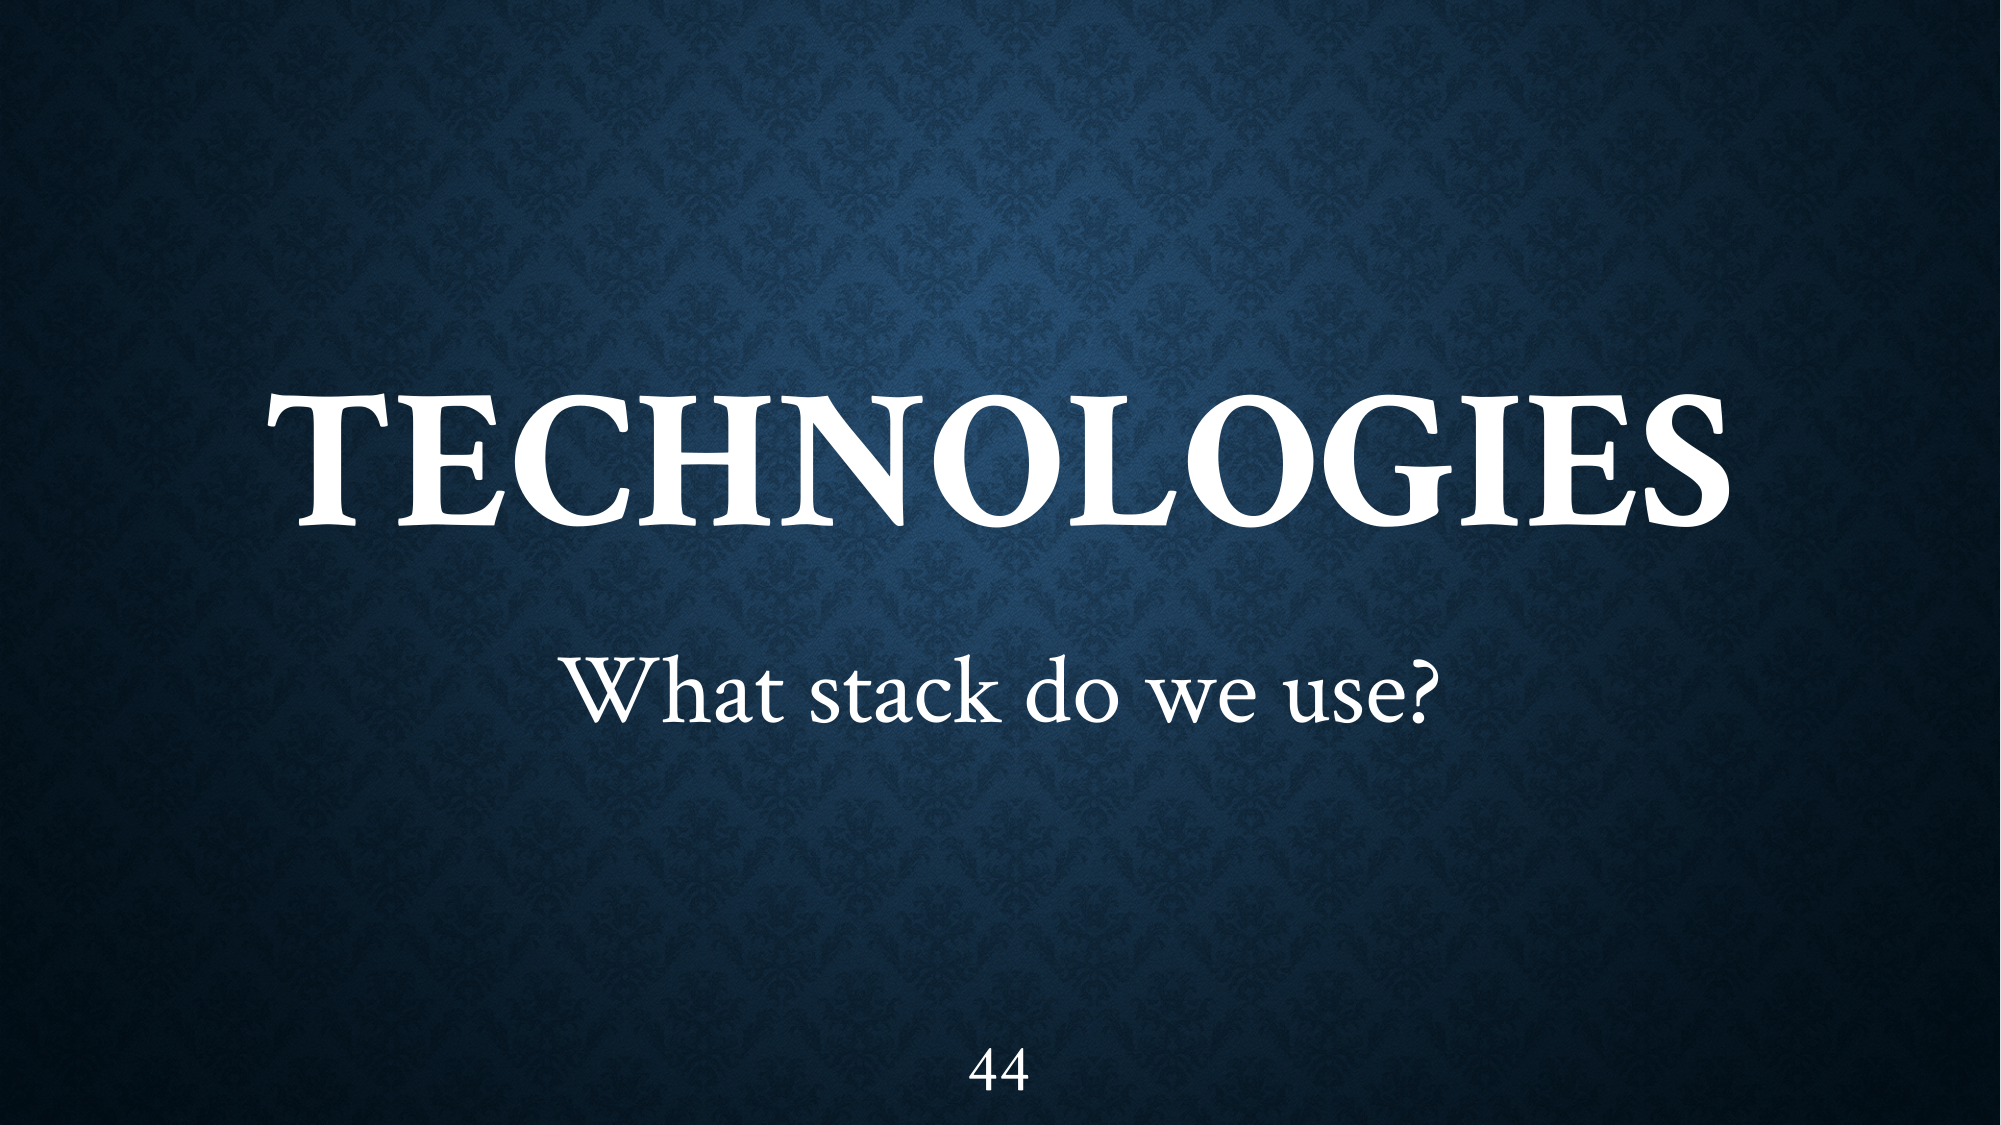

# TECHNOLOGIES
What stack do we use?
44